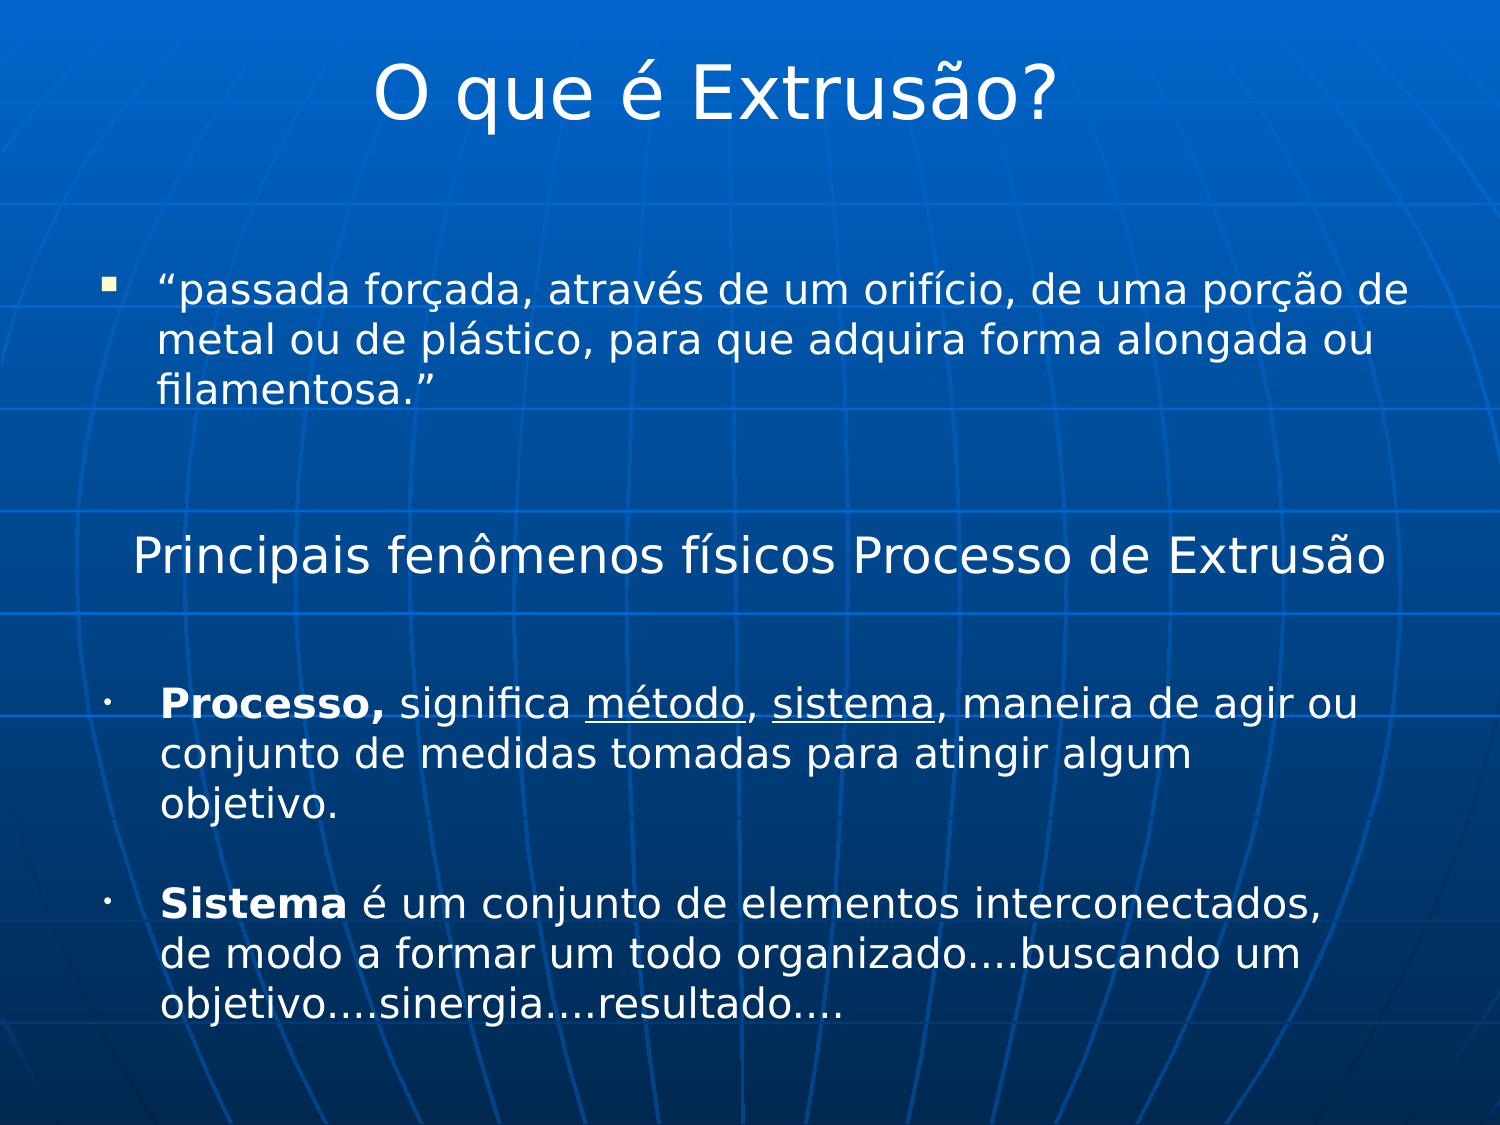

# O que é Extrusão?
“passada forçada, através de um orifício, de uma porção de metal ou de plástico, para que adquira forma alongada ou filamentosa.”

Principais fenômenos físicos Processo de Extrusão
Processo, significa método, sistema, maneira de agir ou conjunto de medidas tomadas para atingir algum objetivo.

Sistema é um conjunto de elementos interconectados, de modo a formar um todo organizado....buscando um objetivo....sinergia....resultado....